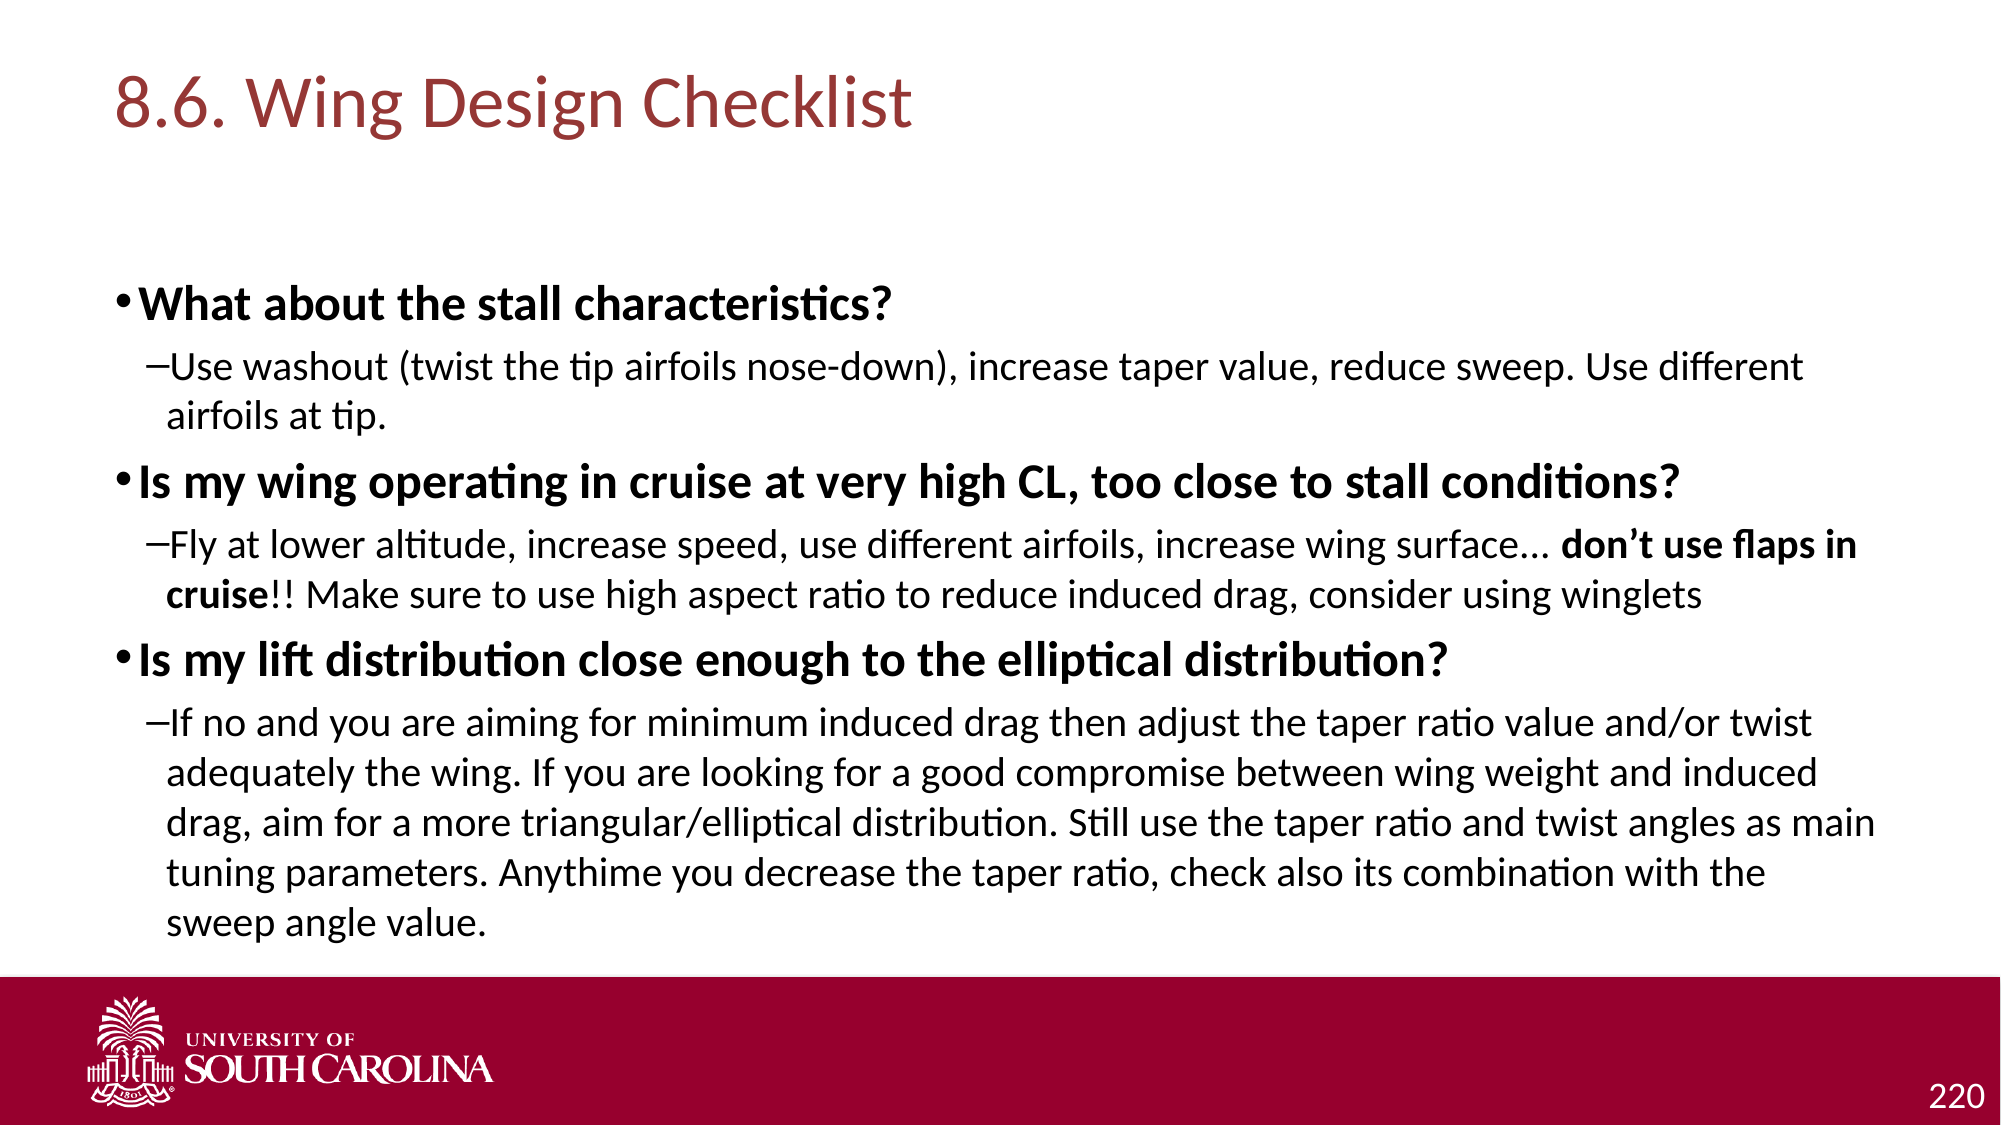

# 8.6. Wing Design Checklist
What about the stall characteristics?
Use washout (twist the tip airfoils nose-down), increase taper value, reduce sweep. Use different airfoils at tip.
Is my wing operating in cruise at very high CL, too close to stall conditions?
Fly at lower altitude, increase speed, use different airfoils, increase wing surface... don’t use flaps in cruise!! Make sure to use high aspect ratio to reduce induced drag, consider using winglets
Is my lift distribution close enough to the elliptical distribution?
If no and you are aiming for minimum induced drag then adjust the taper ratio value and/or twist adequately the wing. If you are looking for a good compromise between wing weight and induced drag, aim for a more triangular/elliptical distribution. Still use the taper ratio and twist angles as main tuning parameters. Anythime you decrease the taper ratio, check also its combination with the sweep angle value.